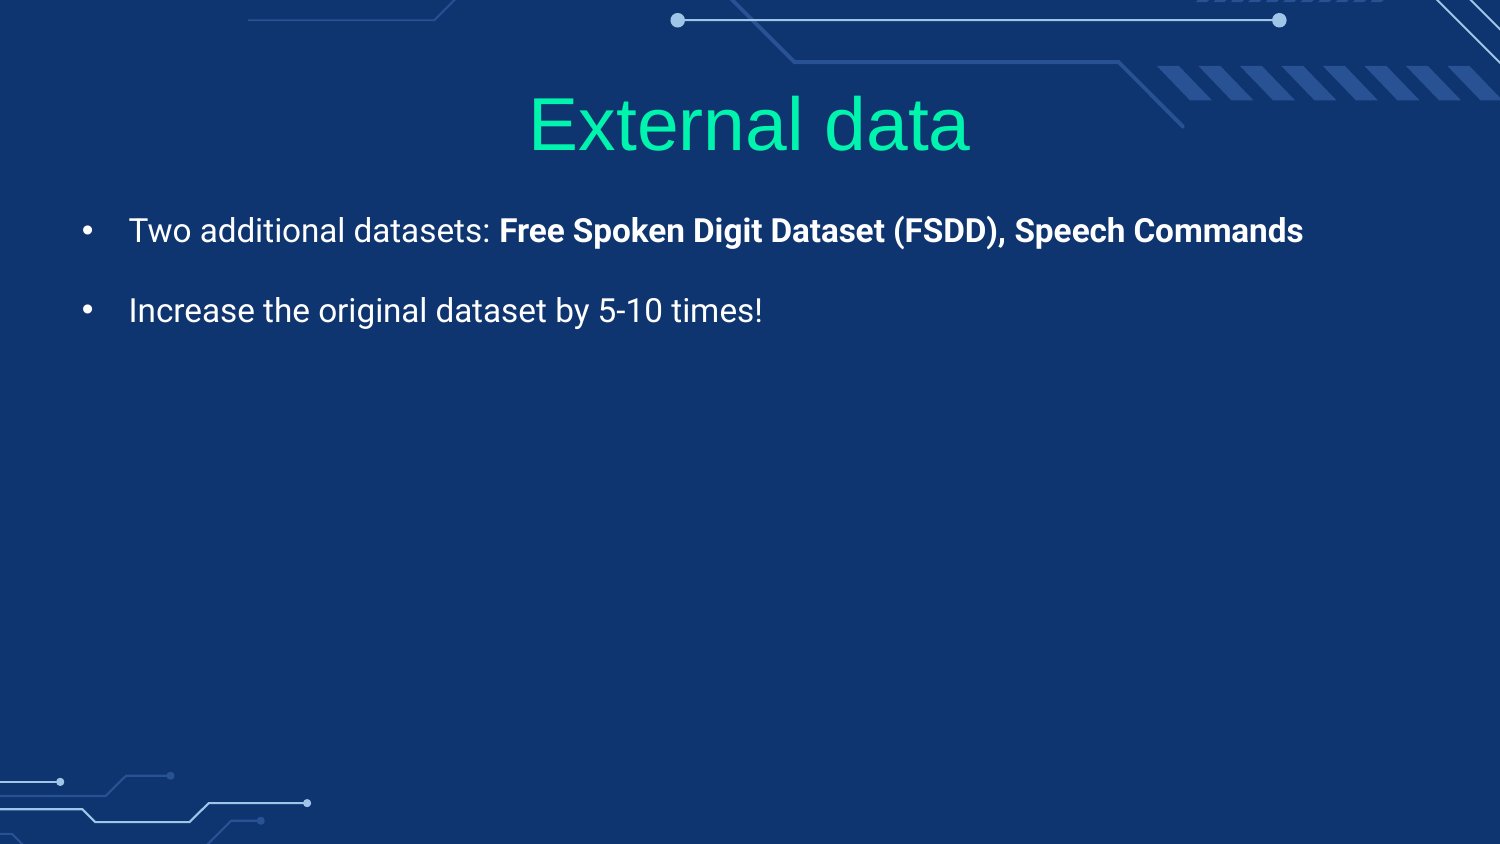

# External data
Two additional datasets: Free Spoken Digit Dataset (FSDD), Speech Commands

Increase the original dataset by 5-10 times!